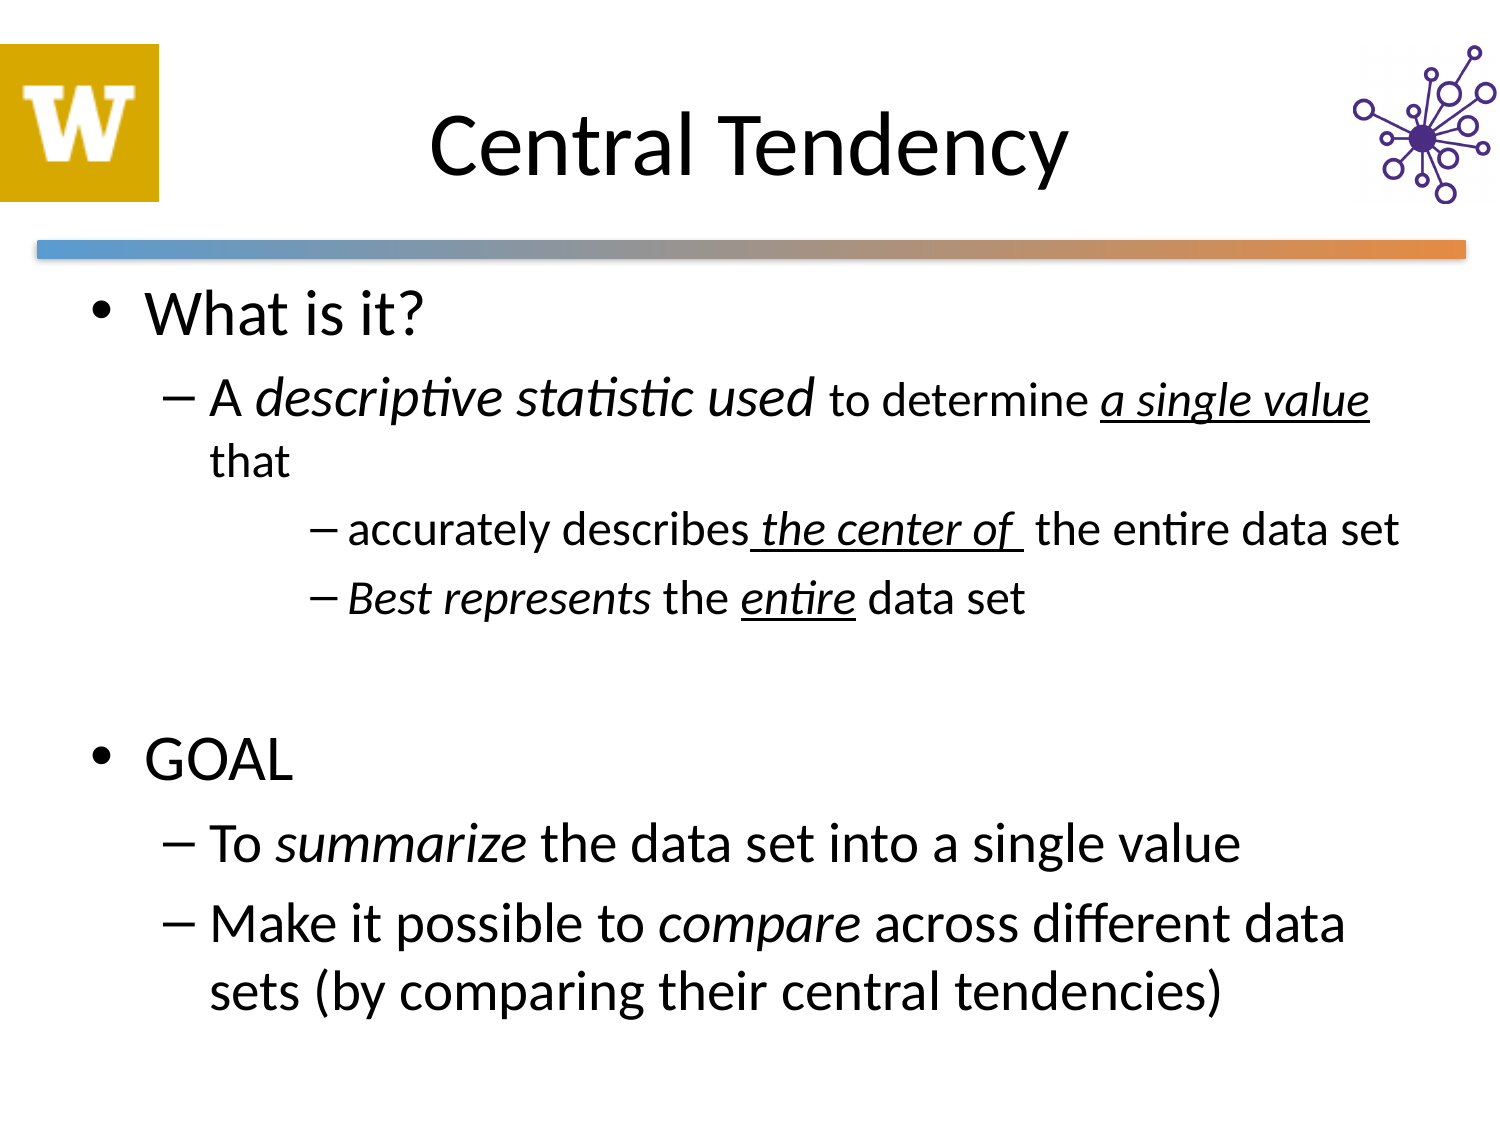

# Central Tendency
What is it?
A descriptive statistic used to determine a single value that
accurately describes the center of  the entire data set
Best represents the entire data set

GOAL
To summarize the data set into a single value
Make it possible to compare across different data sets (by comparing their central tendencies)